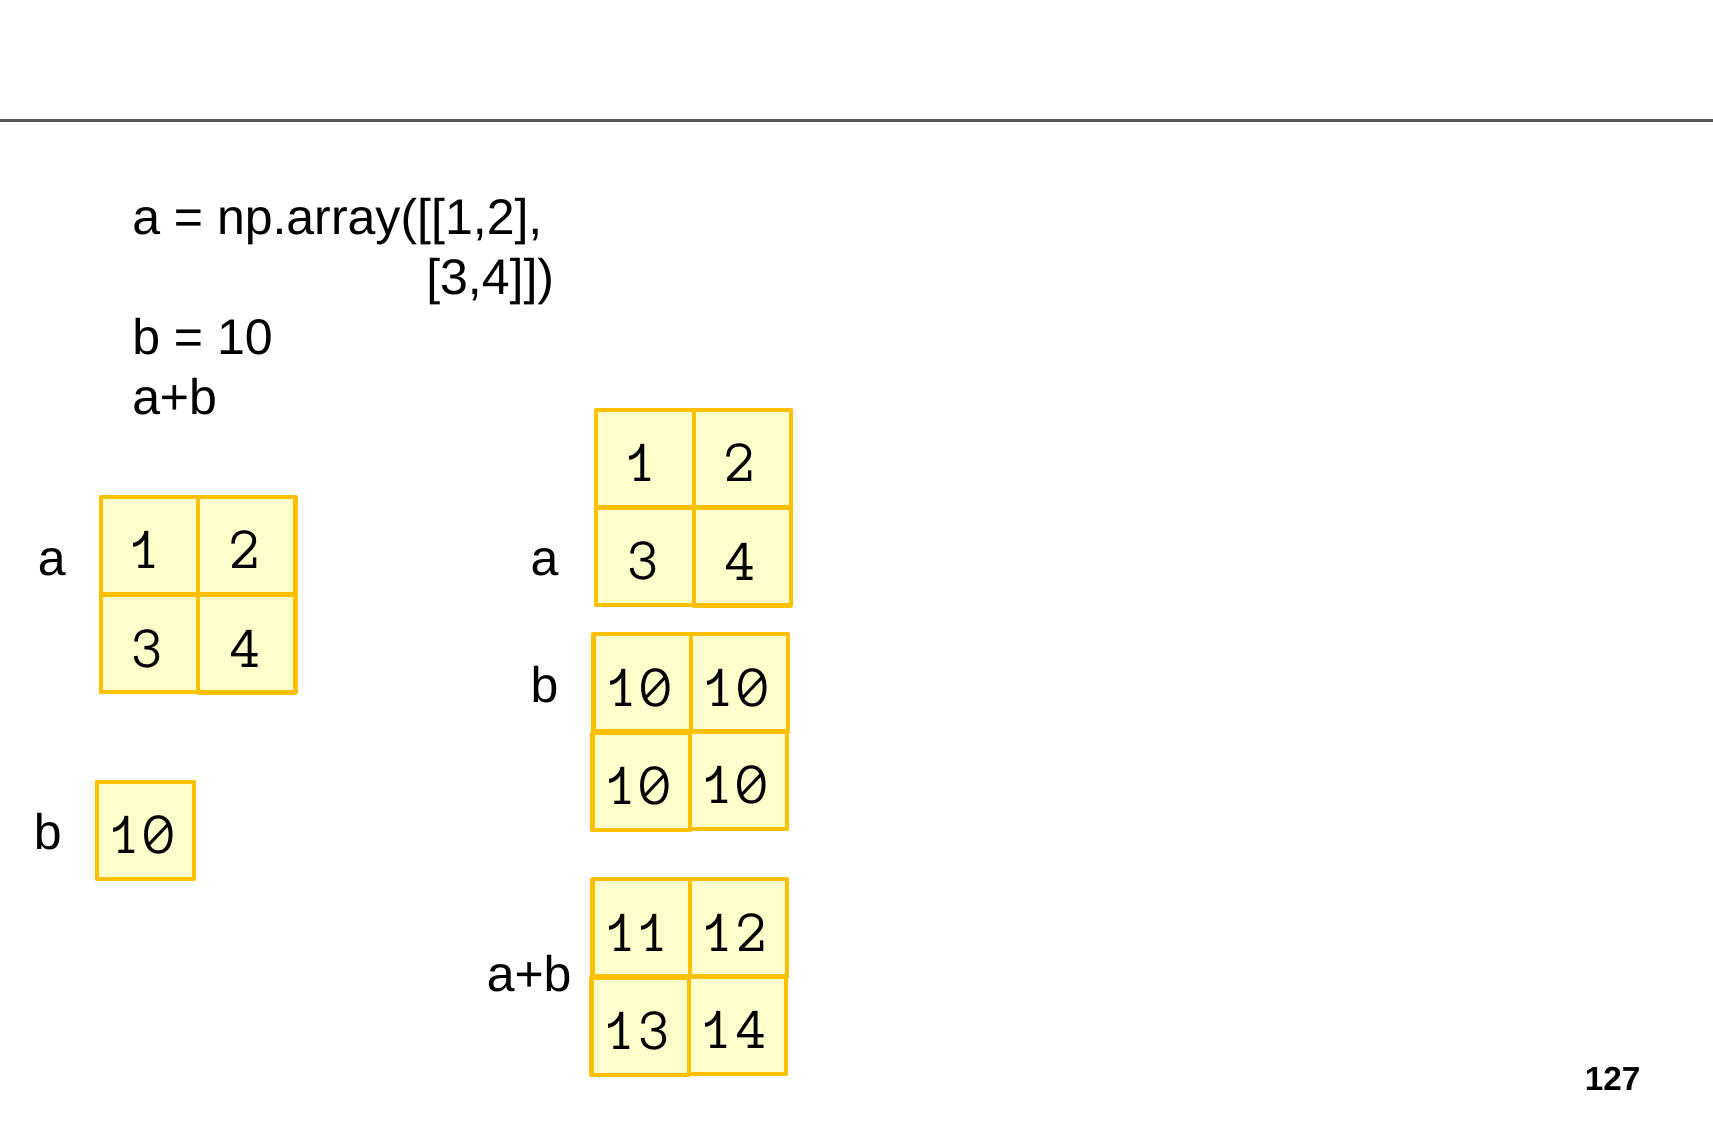

a = np.array([[1,2],
                     [3,4]])
b = 10
a+b
1
2
1
2
3
4
a
a
3
4
10
10
b
10
10
10
b
11
12
a+b
14
13